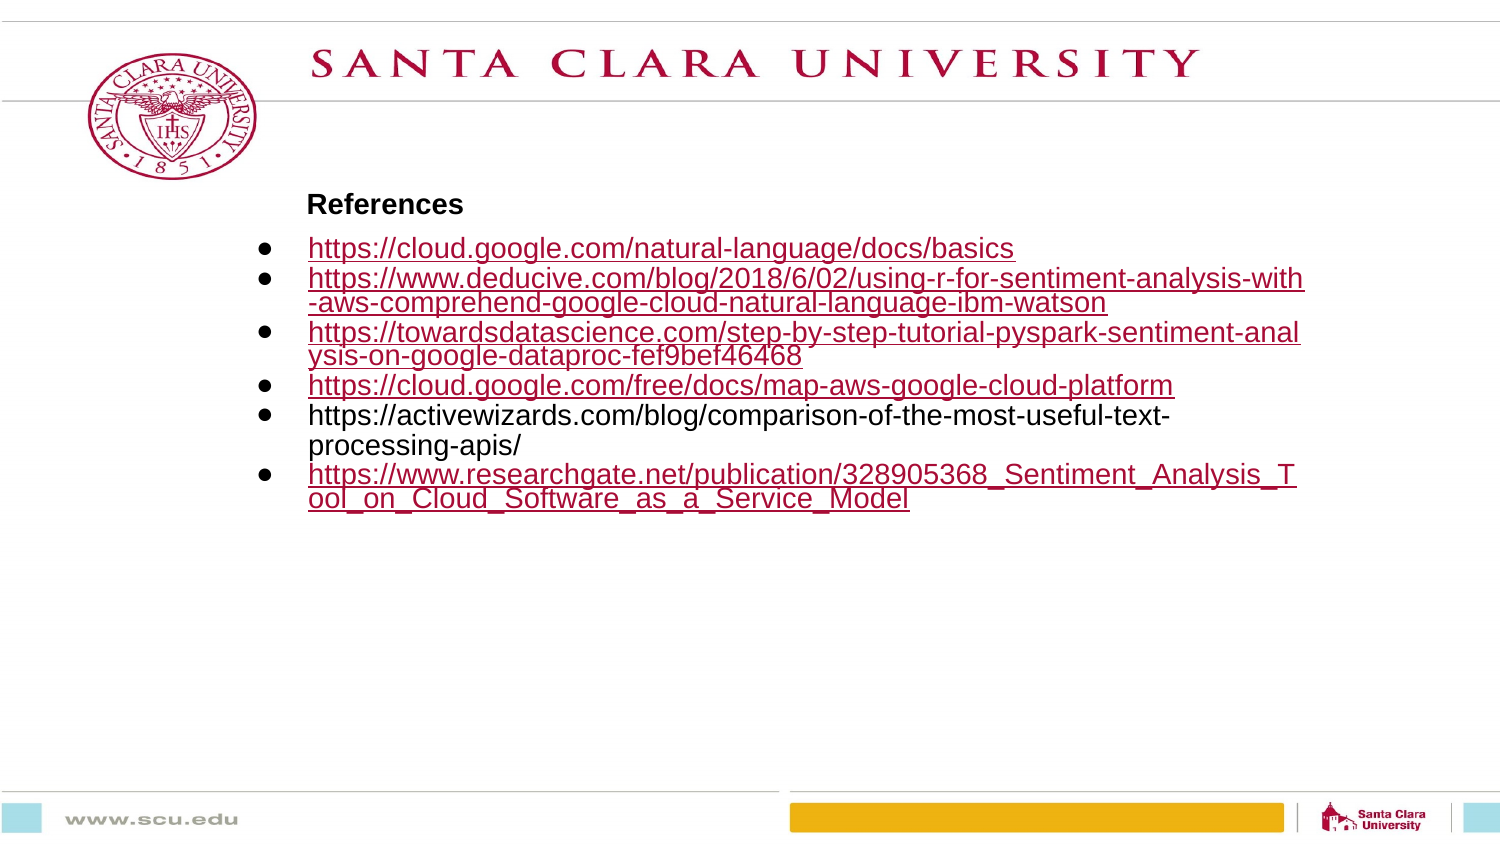

# References
https://cloud.google.com/natural-language/docs/basics
https://www.deducive.com/blog/2018/6/02/using-r-for-sentiment-analysis-with-aws-comprehend-google-cloud-natural-language-ibm-watson
https://towardsdatascience.com/step-by-step-tutorial-pyspark-sentiment-analysis-on-google-dataproc-fef9bef46468
https://cloud.google.com/free/docs/map-aws-google-cloud-platform
https://activewizards.com/blog/comparison-of-the-most-useful-text-processing-apis/
https://www.researchgate.net/publication/328905368_Sentiment_Analysis_Tool_on_Cloud_Software_as_a_Service_Model